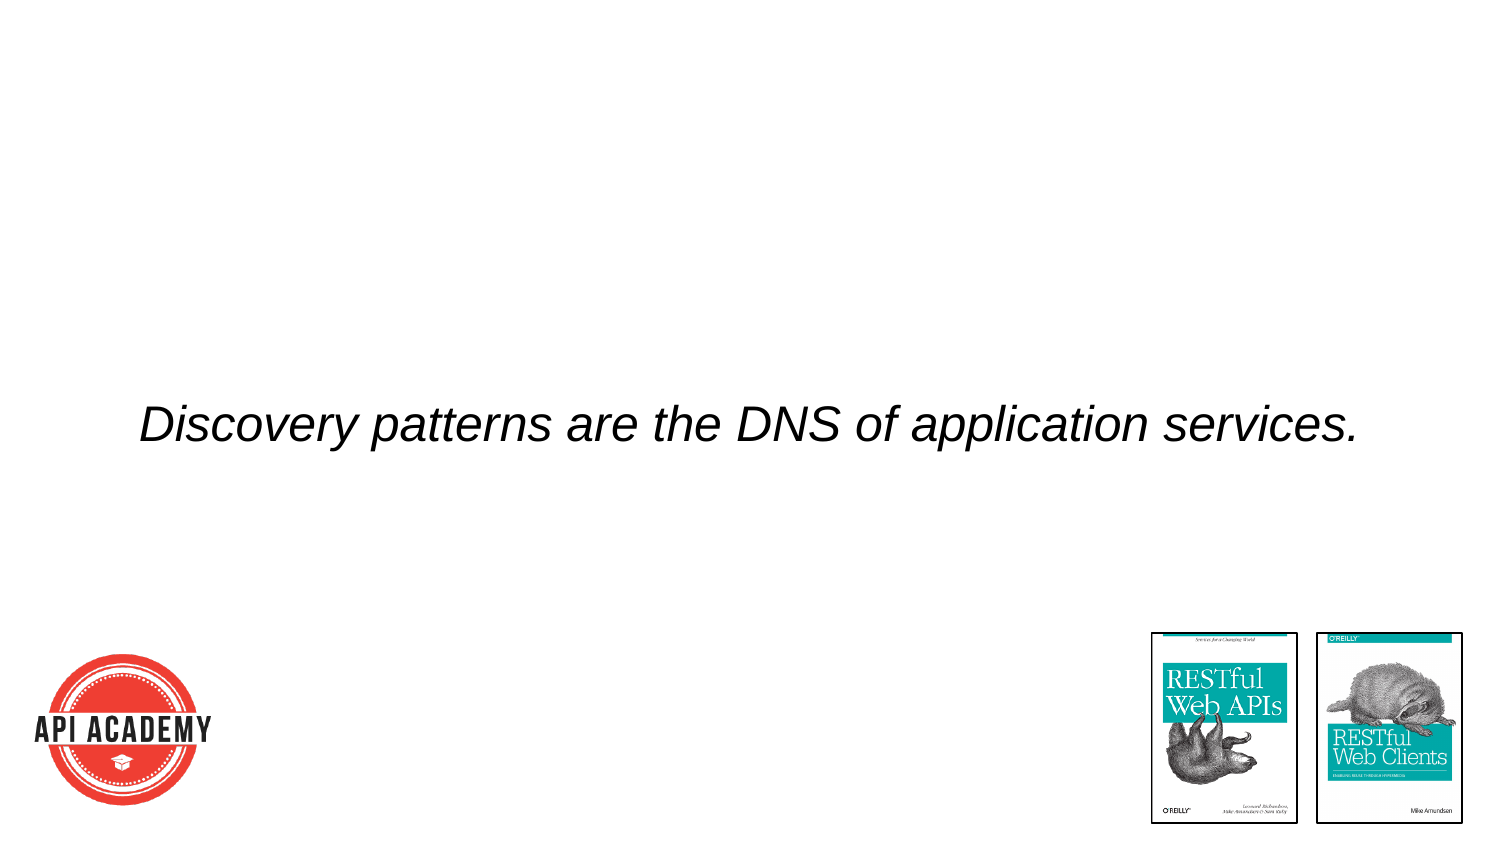

# Discovery patterns are the DNS of application services.